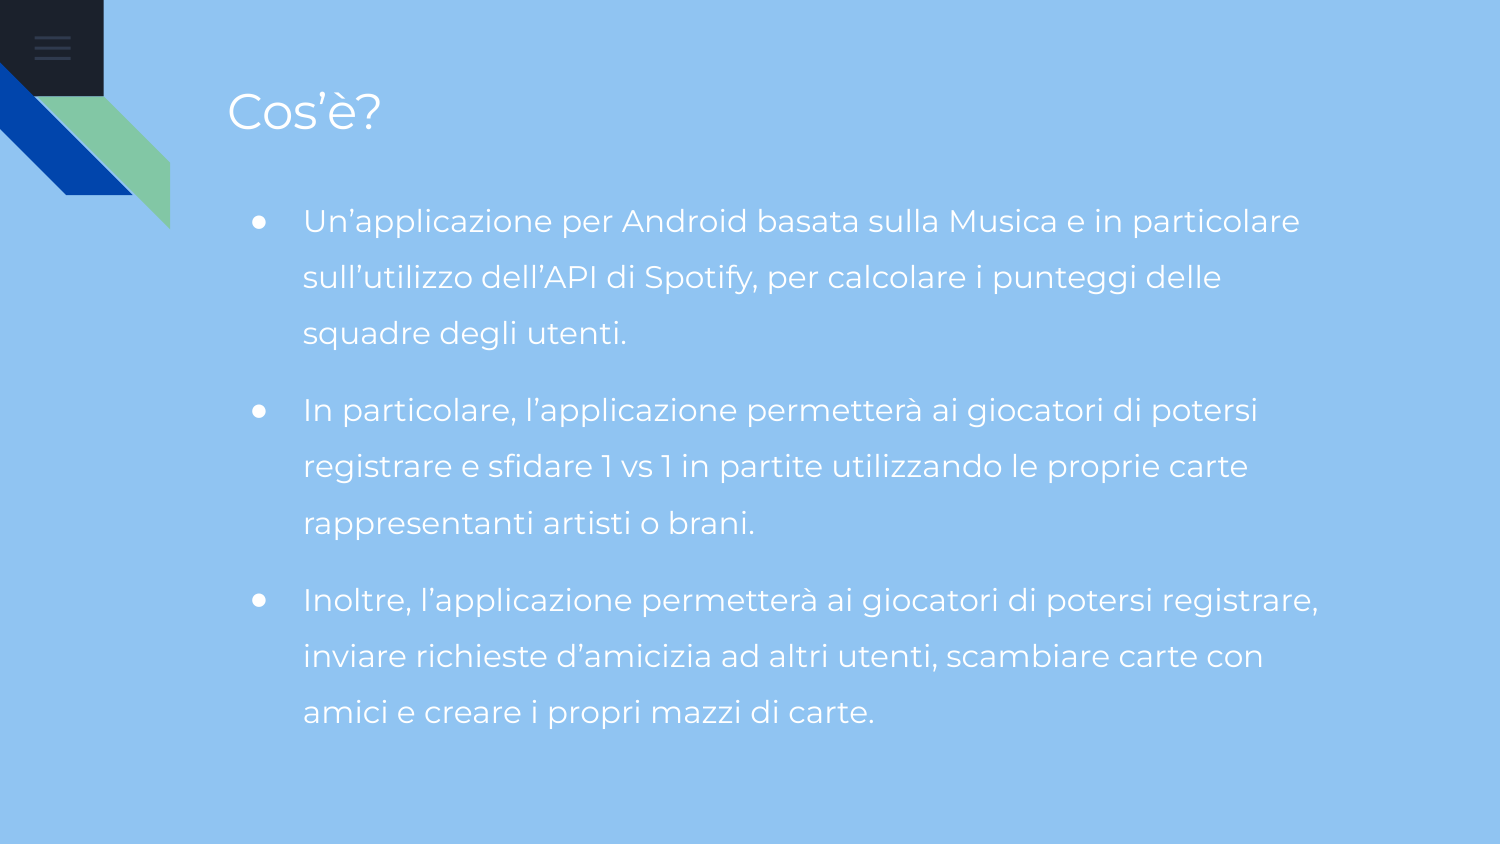

# Cos’è?
Un’applicazione per Android basata sulla Musica e in particolare sull’utilizzo dell’API di Spotify, per calcolare i punteggi delle squadre degli utenti.
In particolare, l’applicazione permetterà ai giocatori di potersi registrare e sfidare 1 vs 1 in partite utilizzando le proprie carte rappresentanti artisti o brani.
Inoltre, l’applicazione permetterà ai giocatori di potersi registrare, inviare richieste d’amicizia ad altri utenti, scambiare carte con amici e creare i propri mazzi di carte.